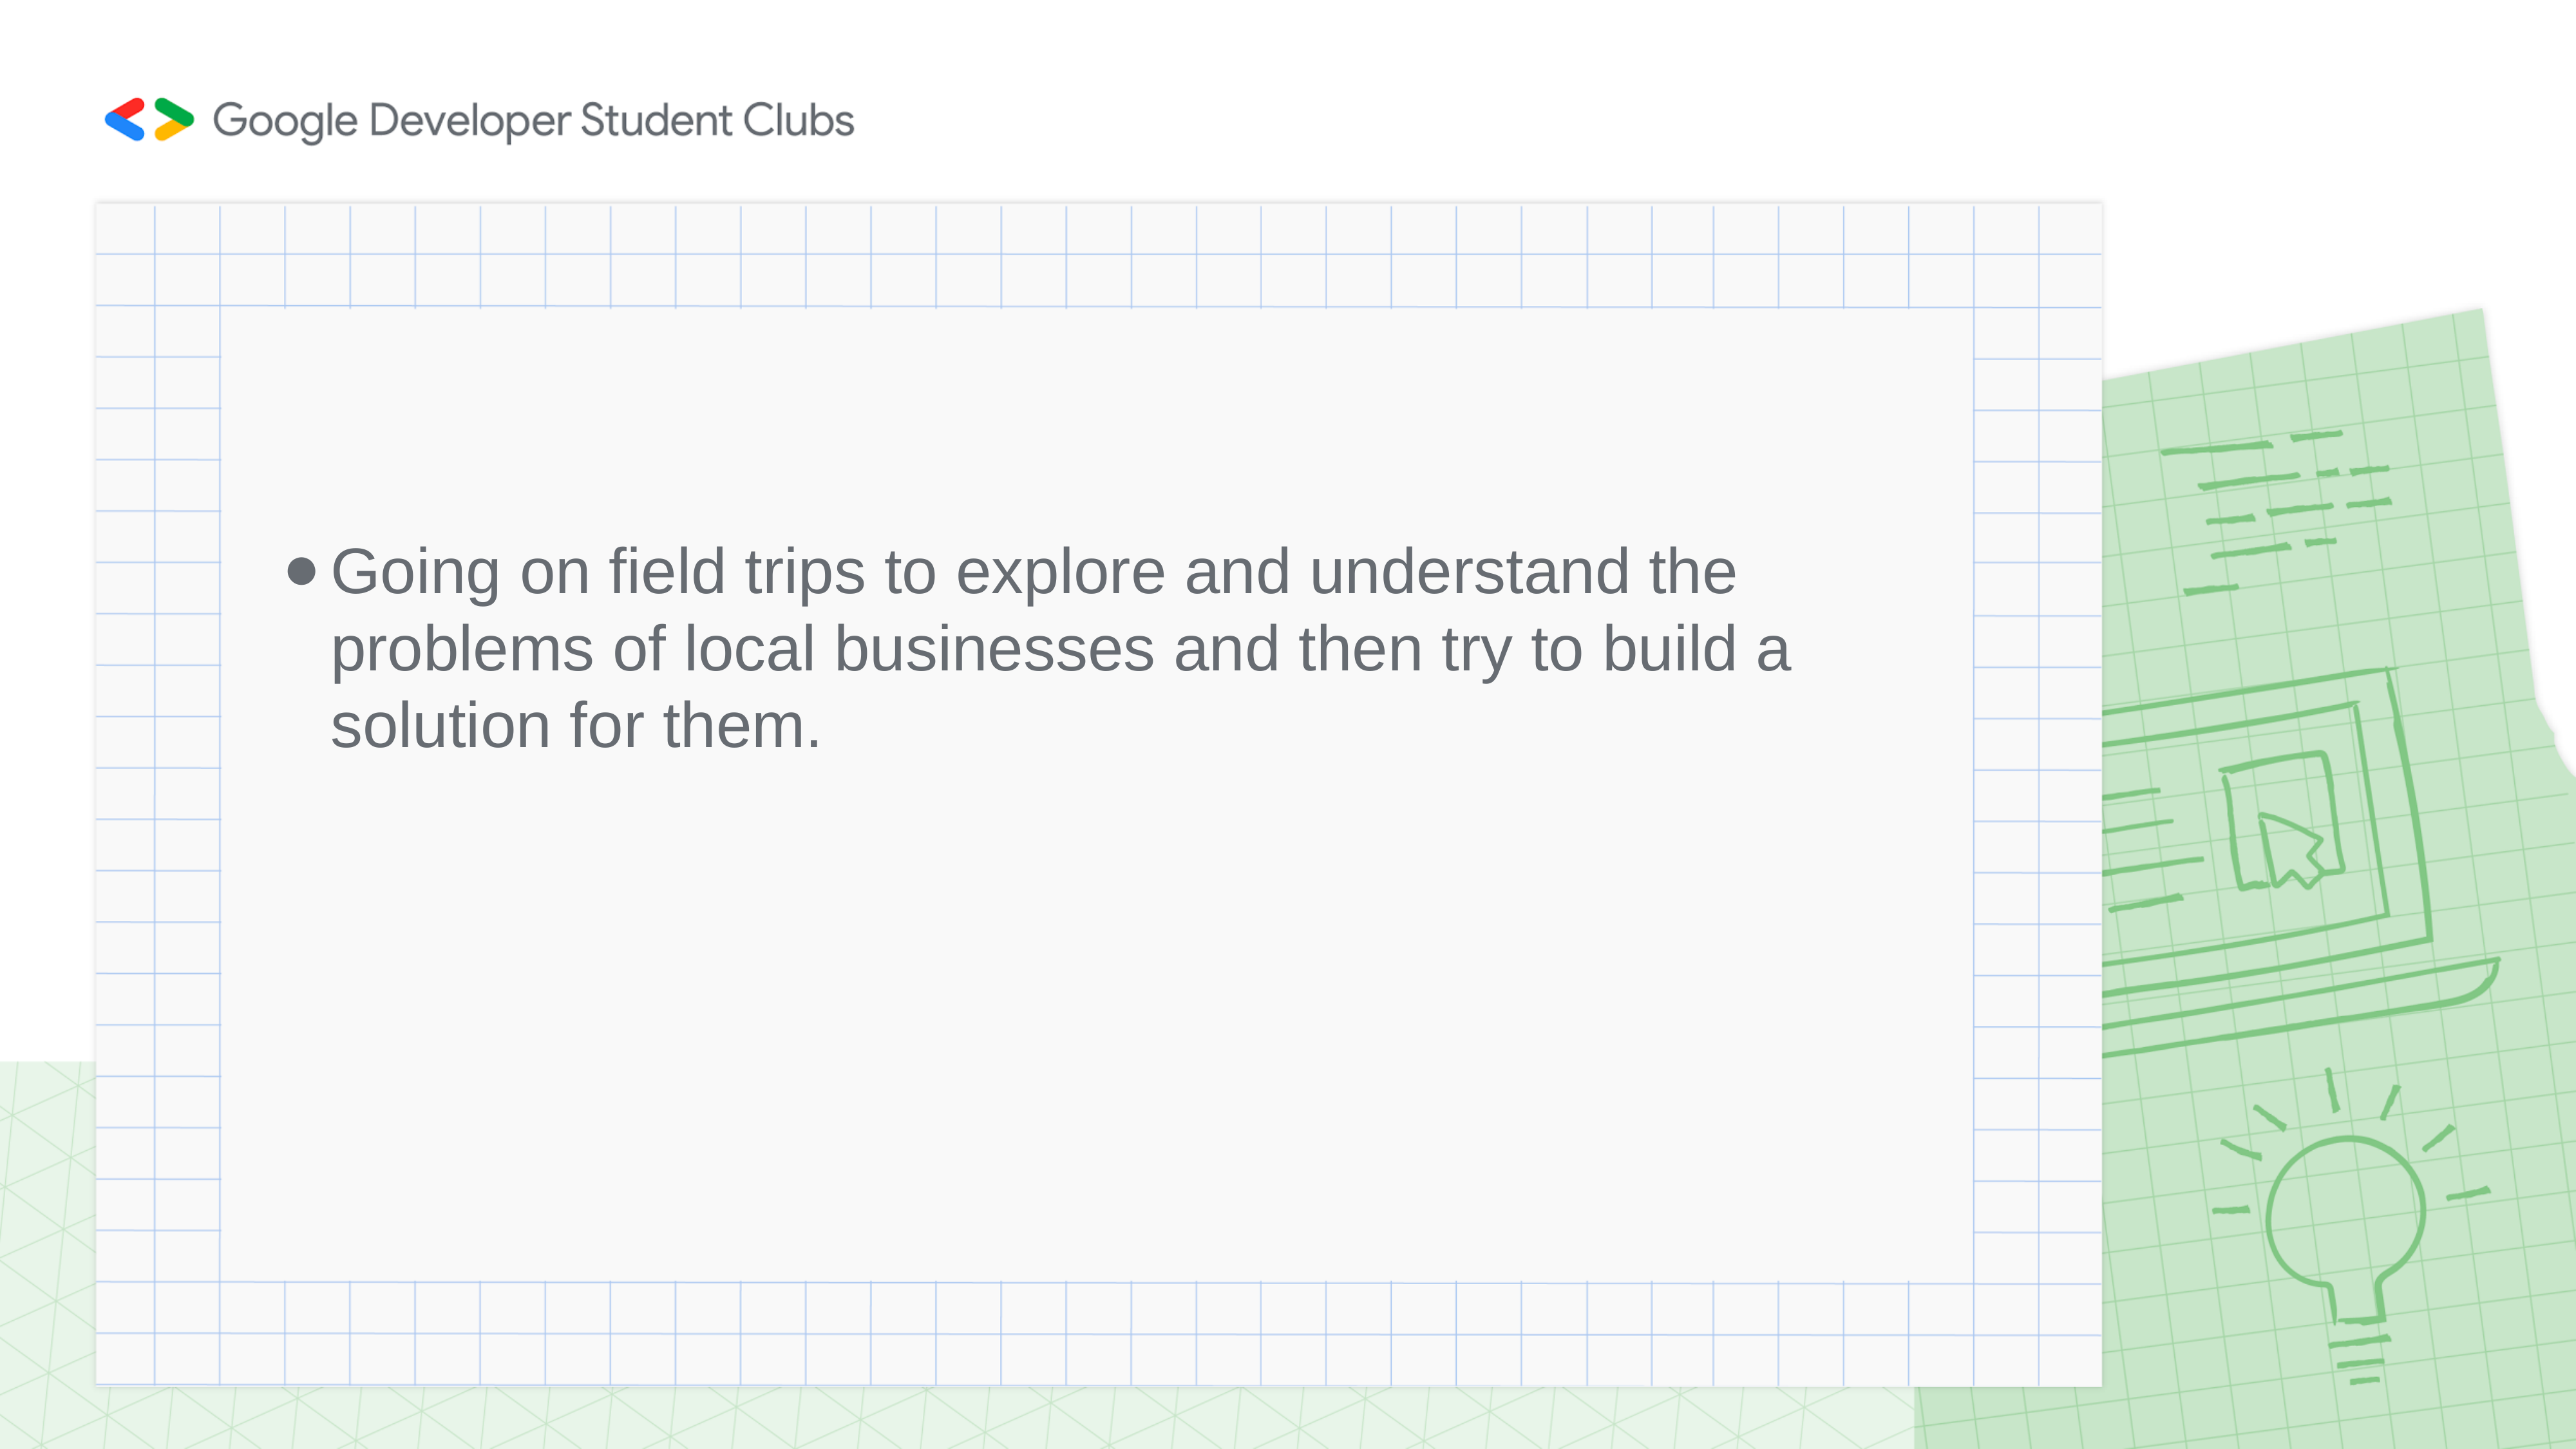

Going on field trips to explore and understand the problems of local businesses and then try to build a solution for them.